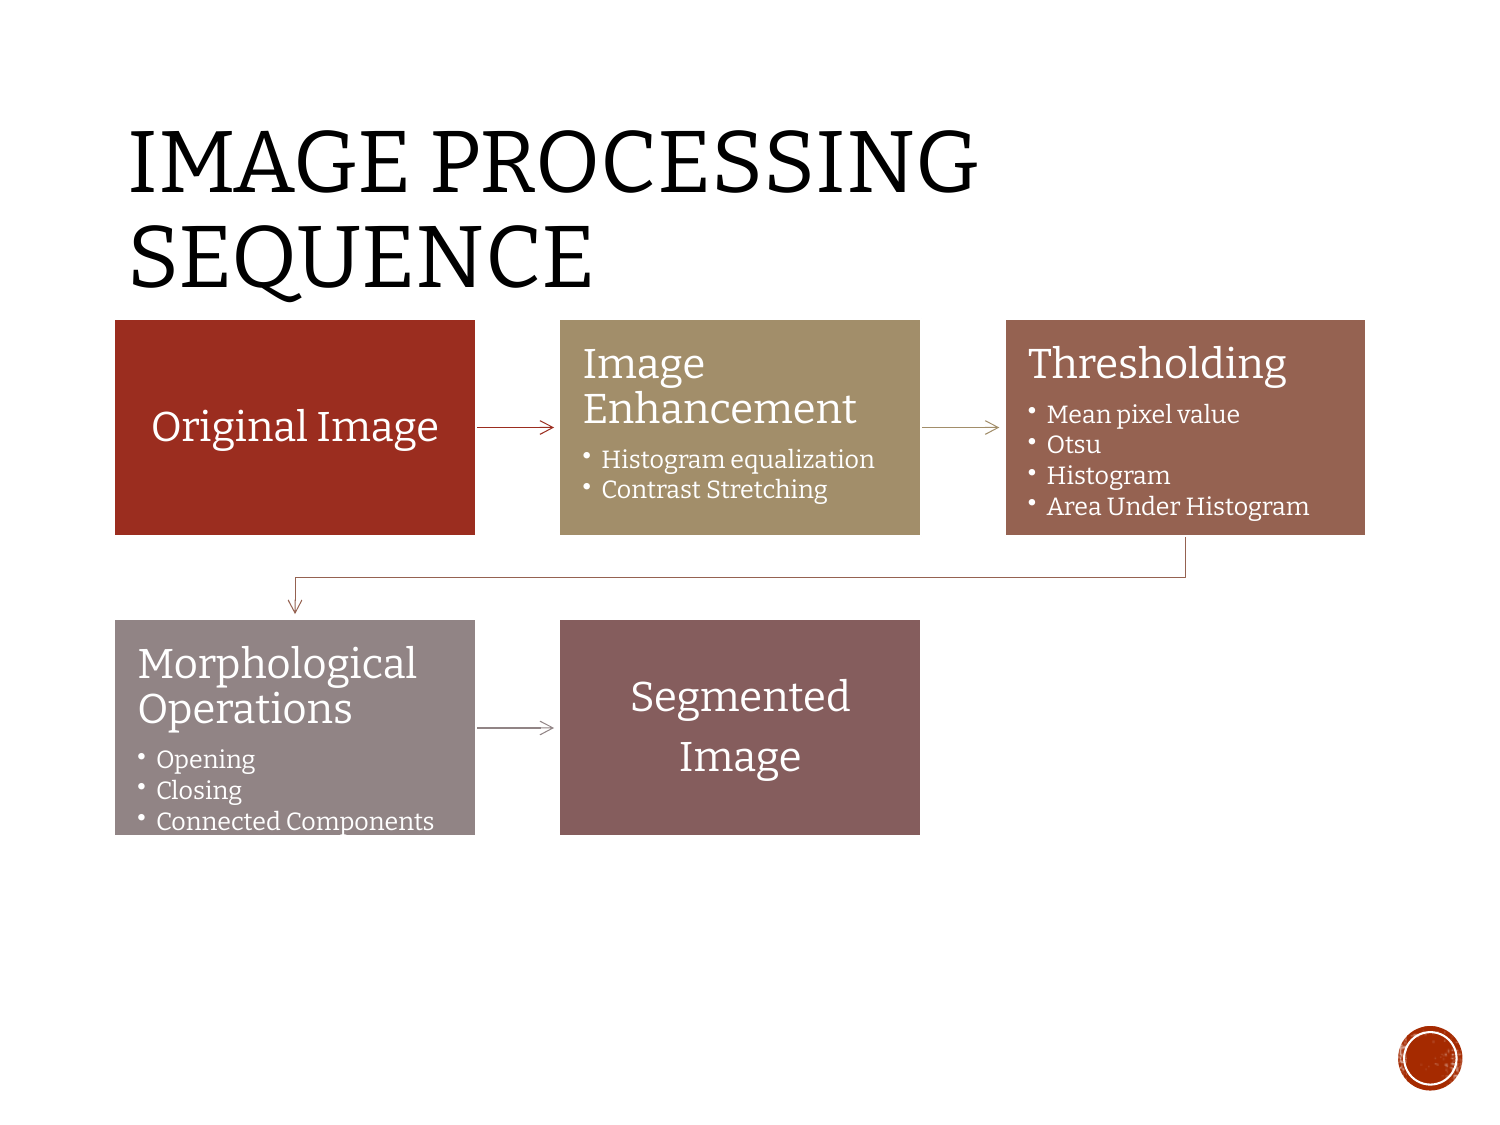

# Image Processing Sequence

Original Image

Image Enhancement
Histogram equalization
Contrast Stretching

Thresholding
Mean pixel value
Otsu
Histogram
Area Under Histogram

Morphological Operations
Opening
Closing
Connected Components
Segmented
Image